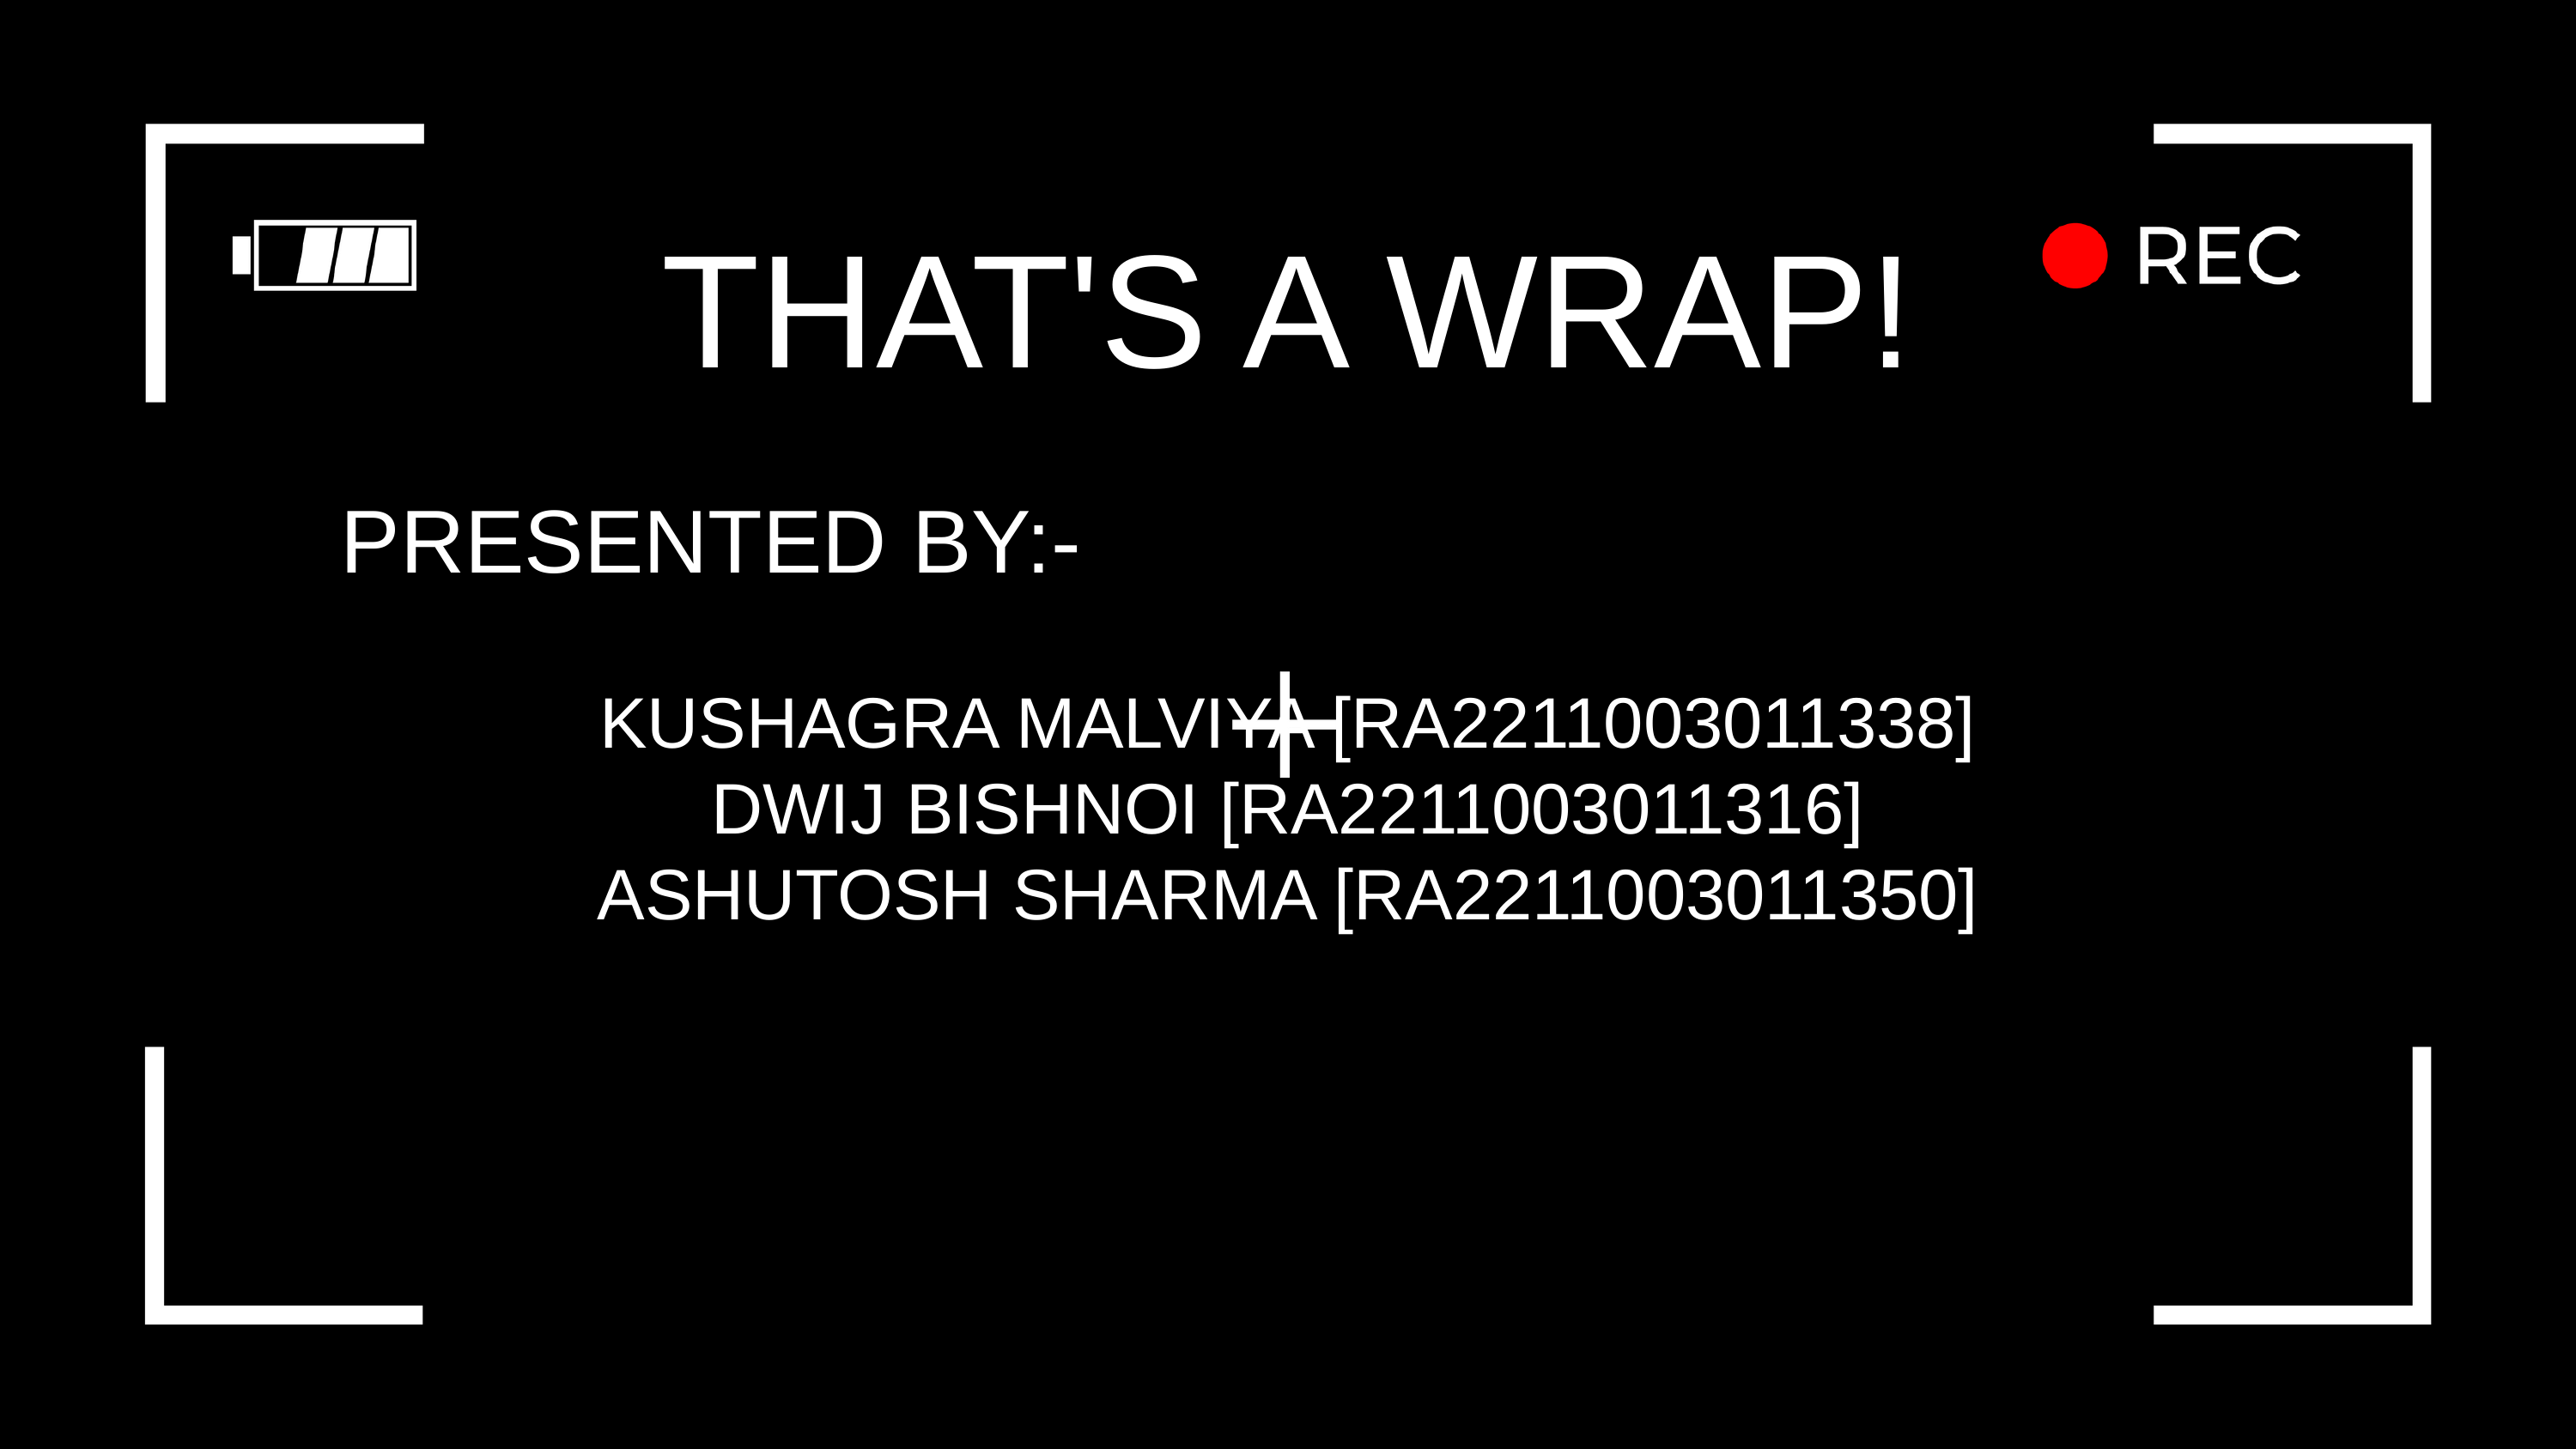

THAT'S A WRAP!
PRESENTED BY:-
KUSHAGRA MALVIYA [RA2211003011338]
DWIJ BISHNOI [RA2211003011316]
ASHUTOSH SHARMA [RA2211003011350]